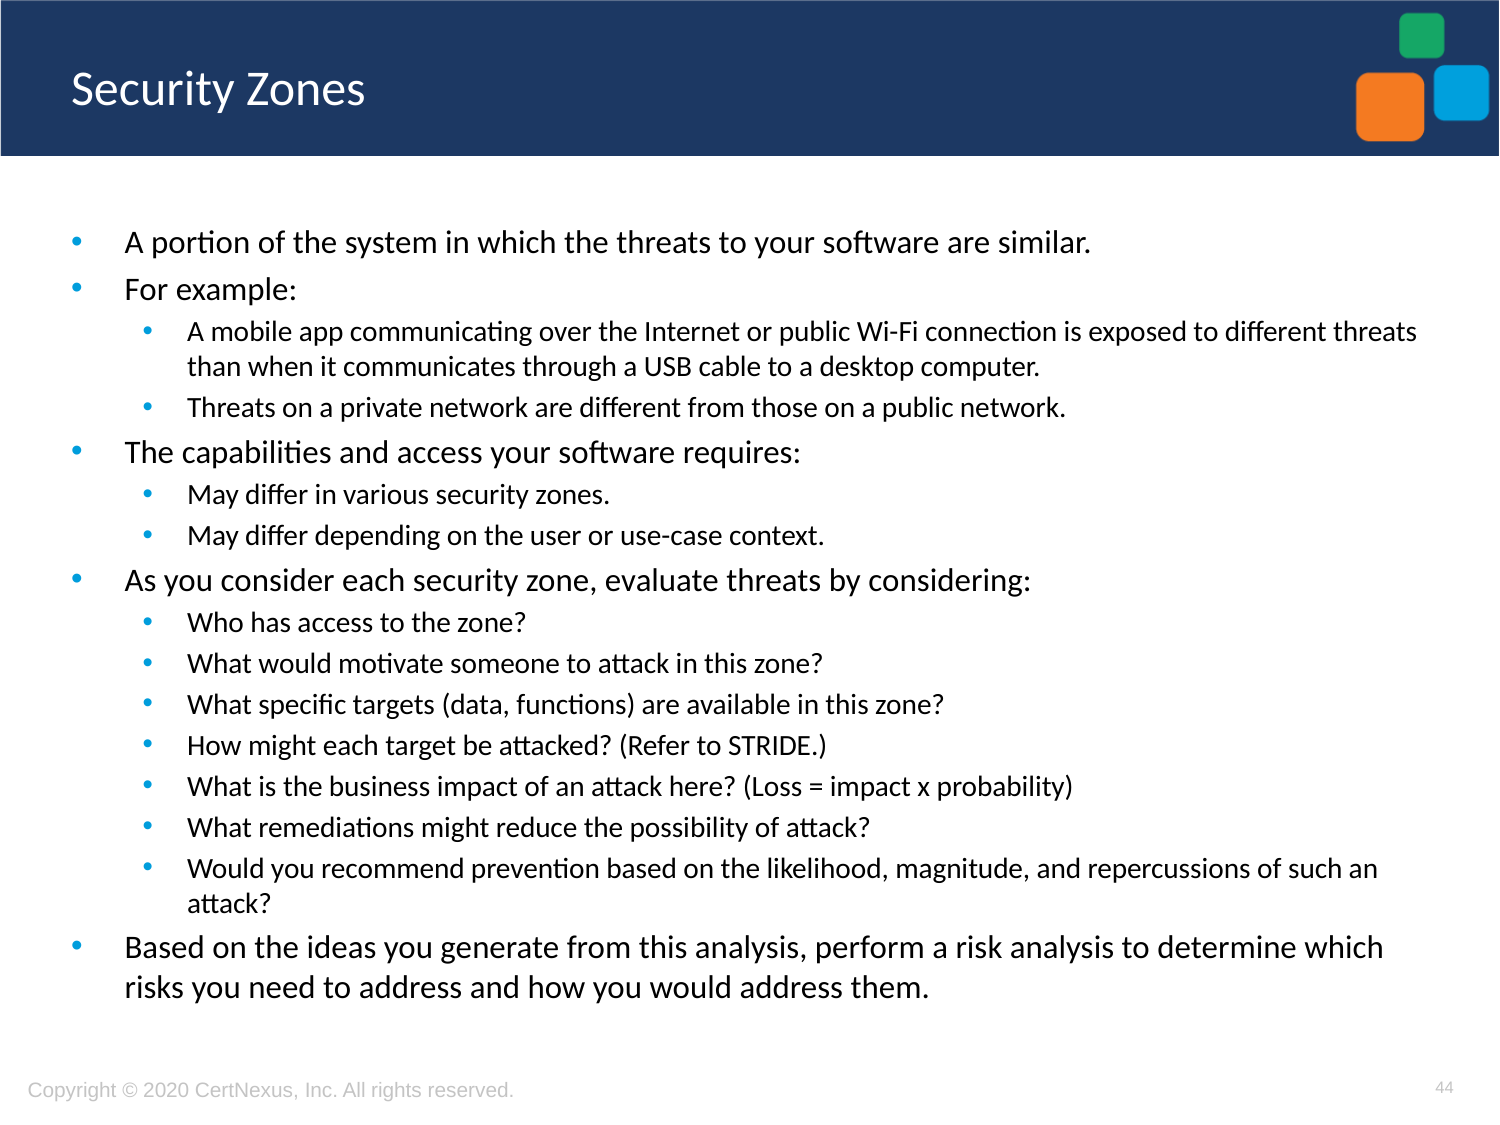

# Security Zones
A portion of the system in which the threats to your software are similar.
For example:
A mobile app communicating over the Internet or public Wi-Fi connection is exposed to different threats than when it communicates through a USB cable to a desktop computer.
Threats on a private network are different from those on a public network.
The capabilities and access your software requires:
May differ in various security zones.
May differ depending on the user or use-case context.
As you consider each security zone, evaluate threats by considering:
Who has access to the zone?
What would motivate someone to attack in this zone?
What specific targets (data, functions) are available in this zone?
How might each target be attacked? (Refer to STRIDE.)
What is the business impact of an attack here? (Loss = impact x probability)
What remediations might reduce the possibility of attack?
Would you recommend prevention based on the likelihood, magnitude, and repercussions of such an attack?
Based on the ideas you generate from this analysis, perform a risk analysis to determine which risks you need to address and how you would address them.
44